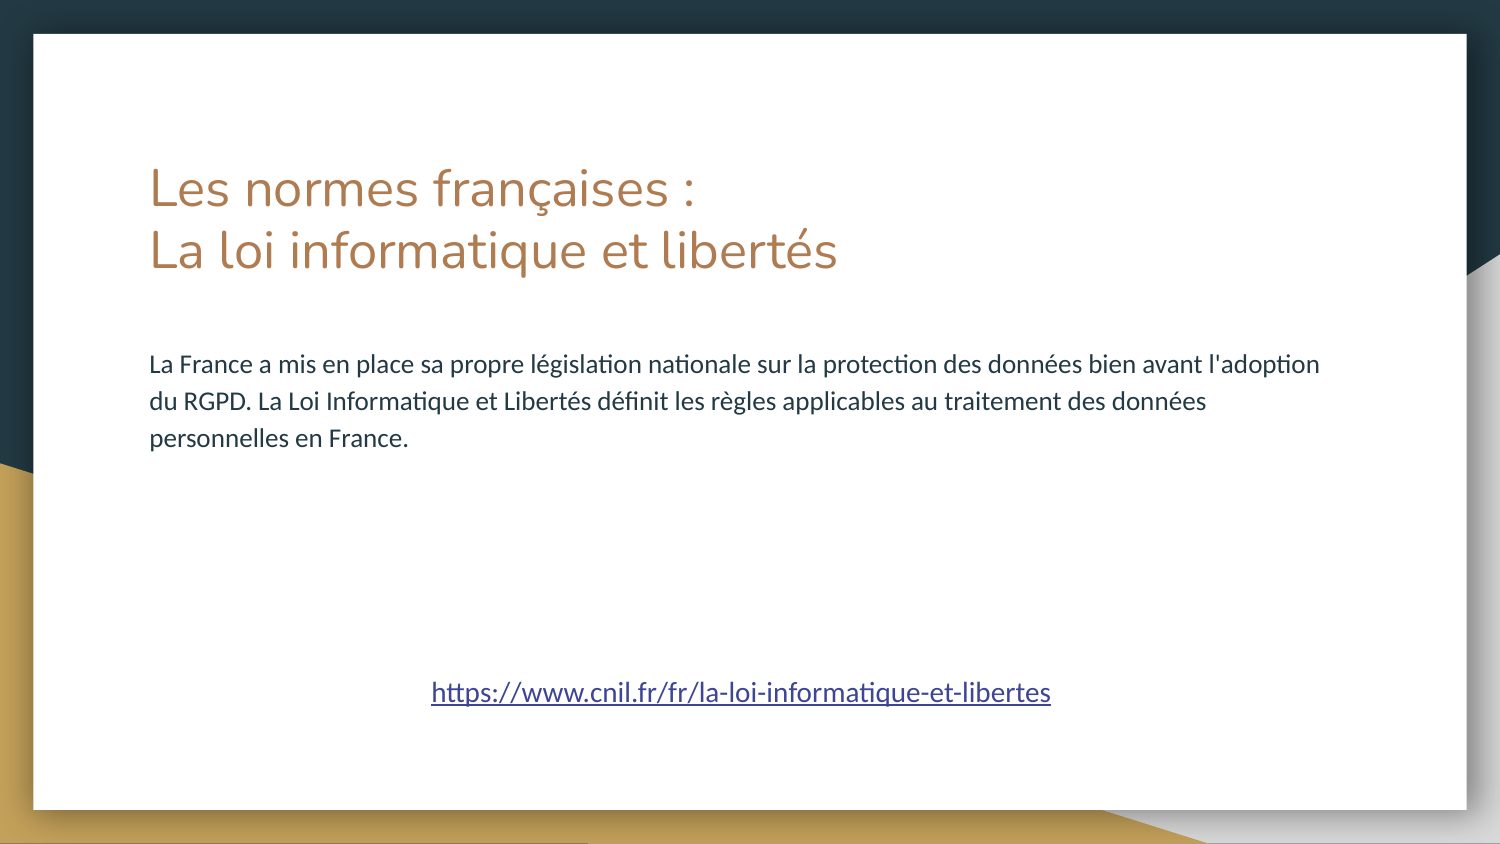

# Les normes françaises :
La loi informatique et libertés
La France a mis en place sa propre législation nationale sur la protection des données bien avant l'adoption du RGPD. La Loi Informatique et Libertés définit les règles applicables au traitement des données personnelles en France.
https://www.cnil.fr/fr/la-loi-informatique-et-libertes